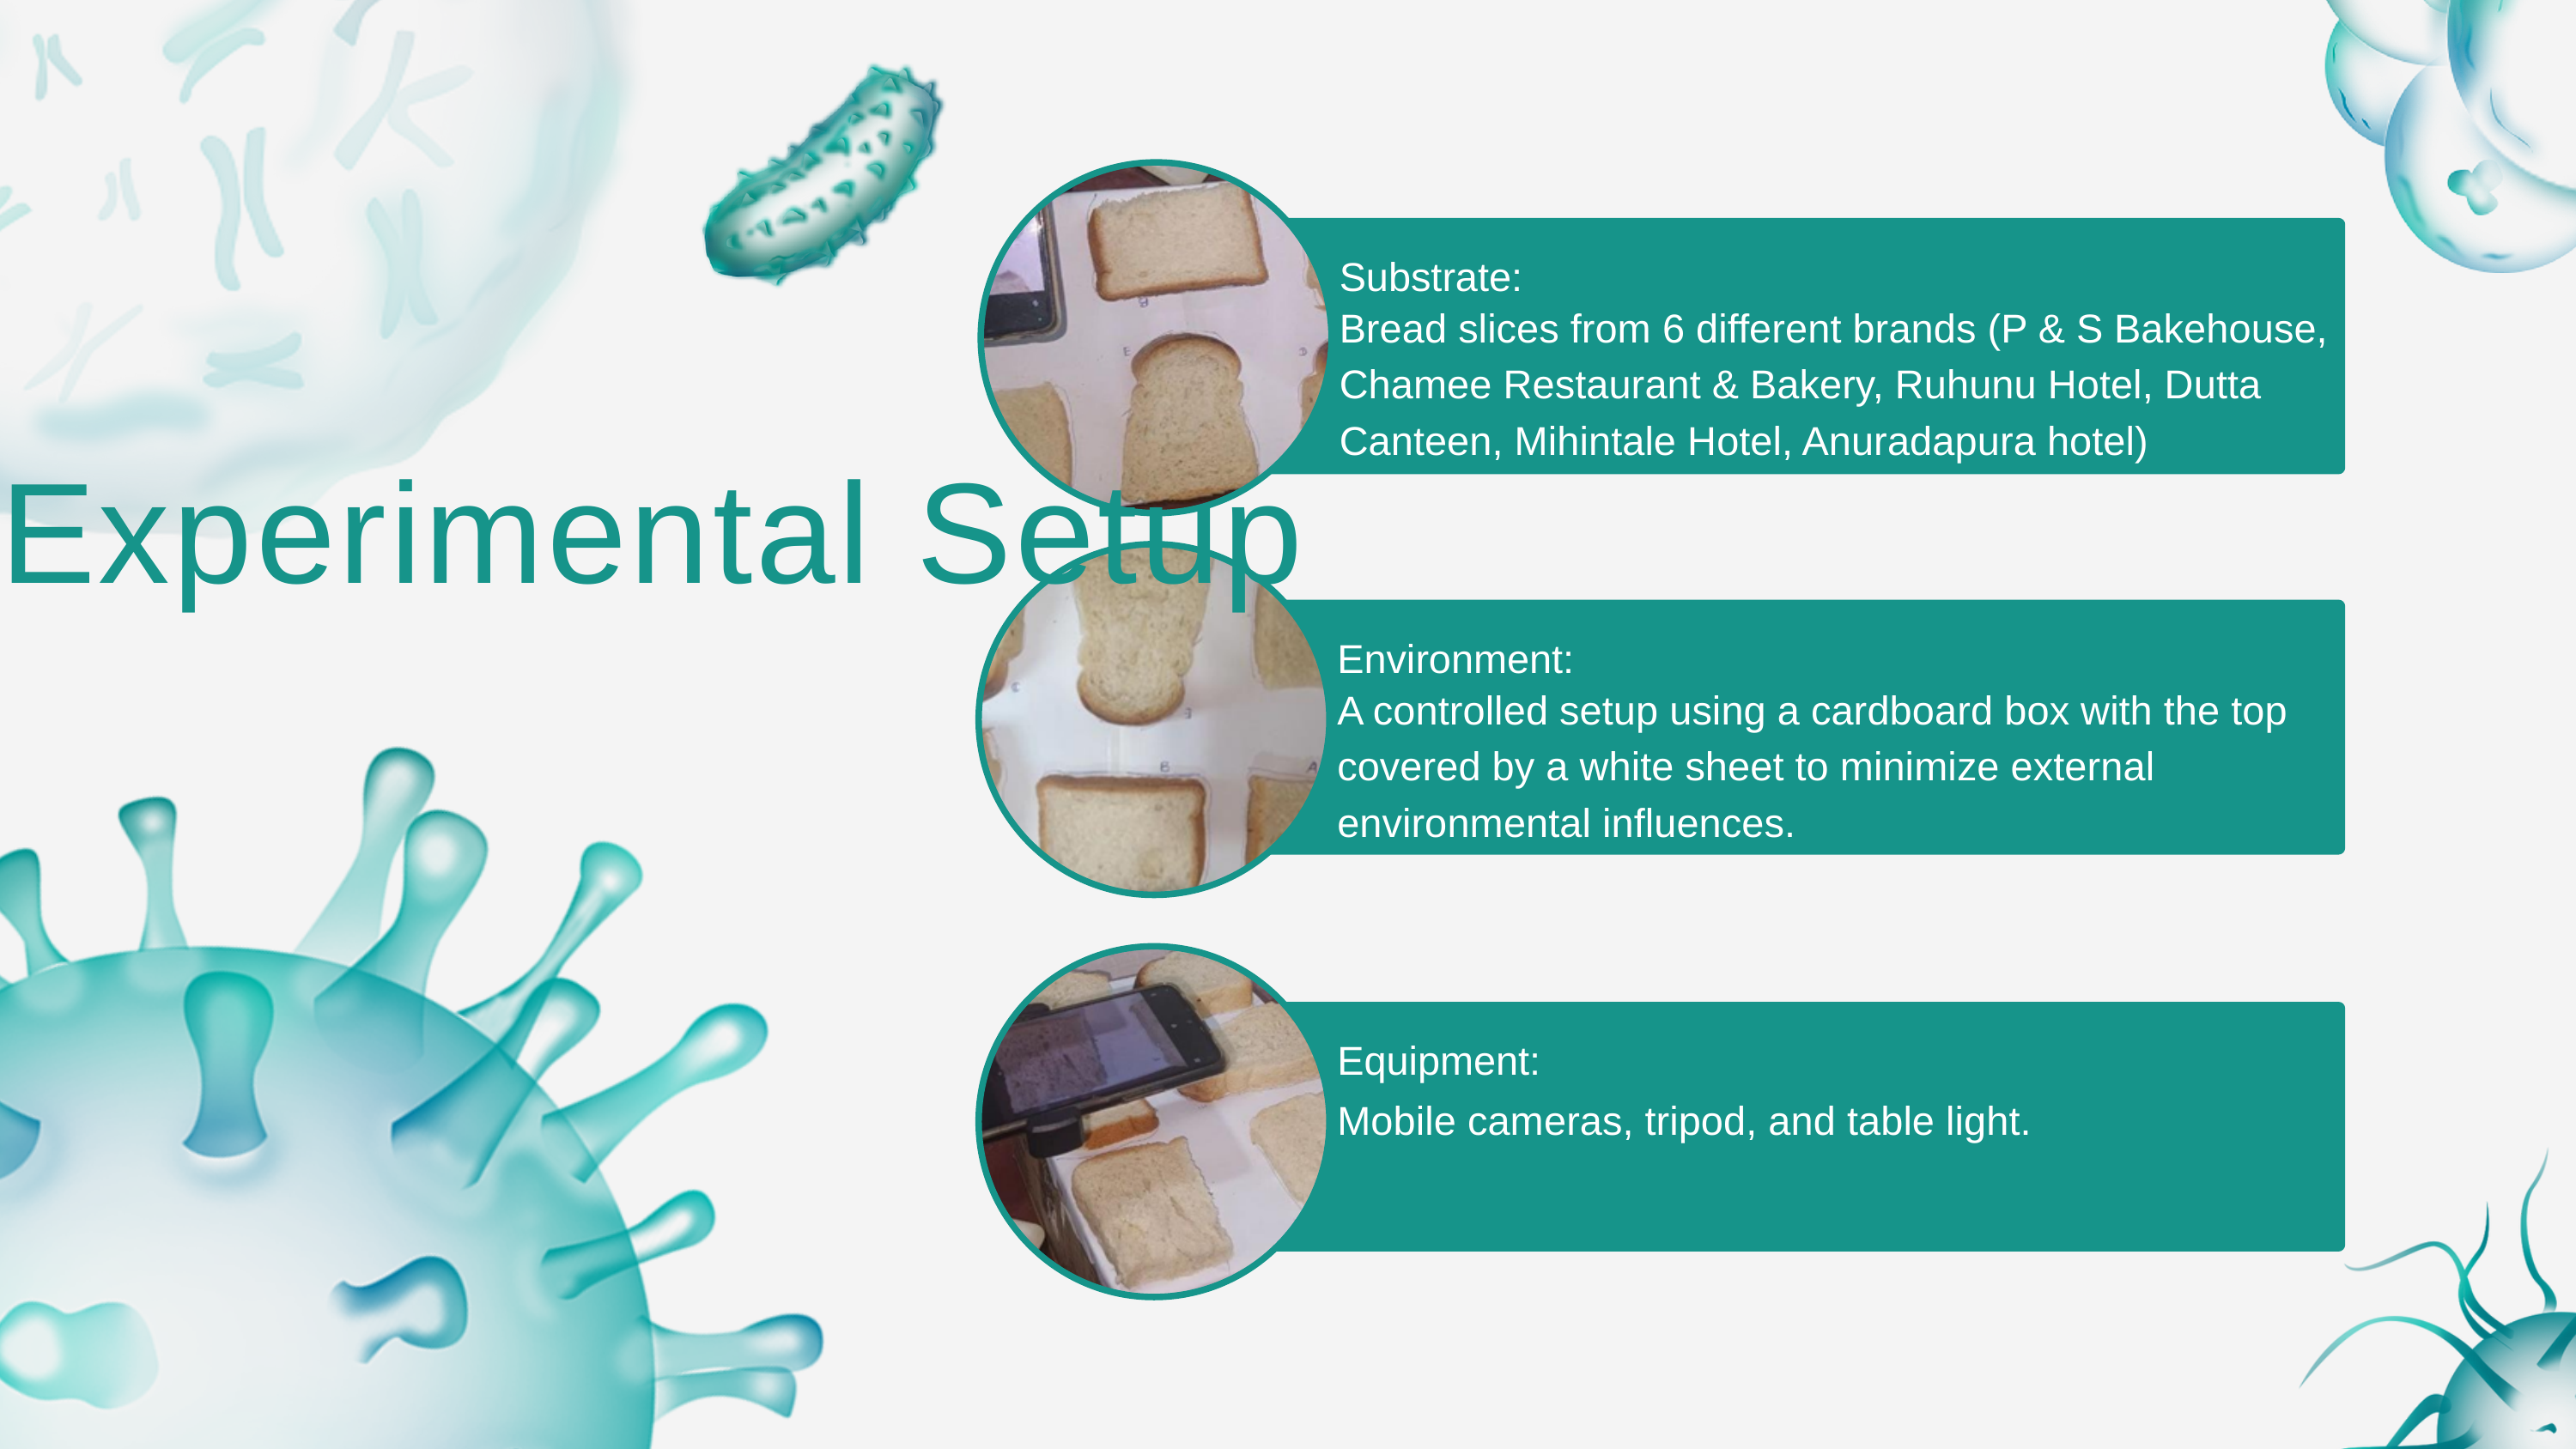

Substrate:
Bread slices from 6 different brands (P & S Bakehouse, Chamee Restaurant & Bakery, Ruhunu Hotel, Dutta Canteen, Mihintale Hotel, Anuradapura hotel)

Experimental Setup

Environment:
A controlled setup using a cardboard box with the top covered by a white sheet to minimize external environmental influences.

Equipment:
Mobile cameras, tripod, and table light.